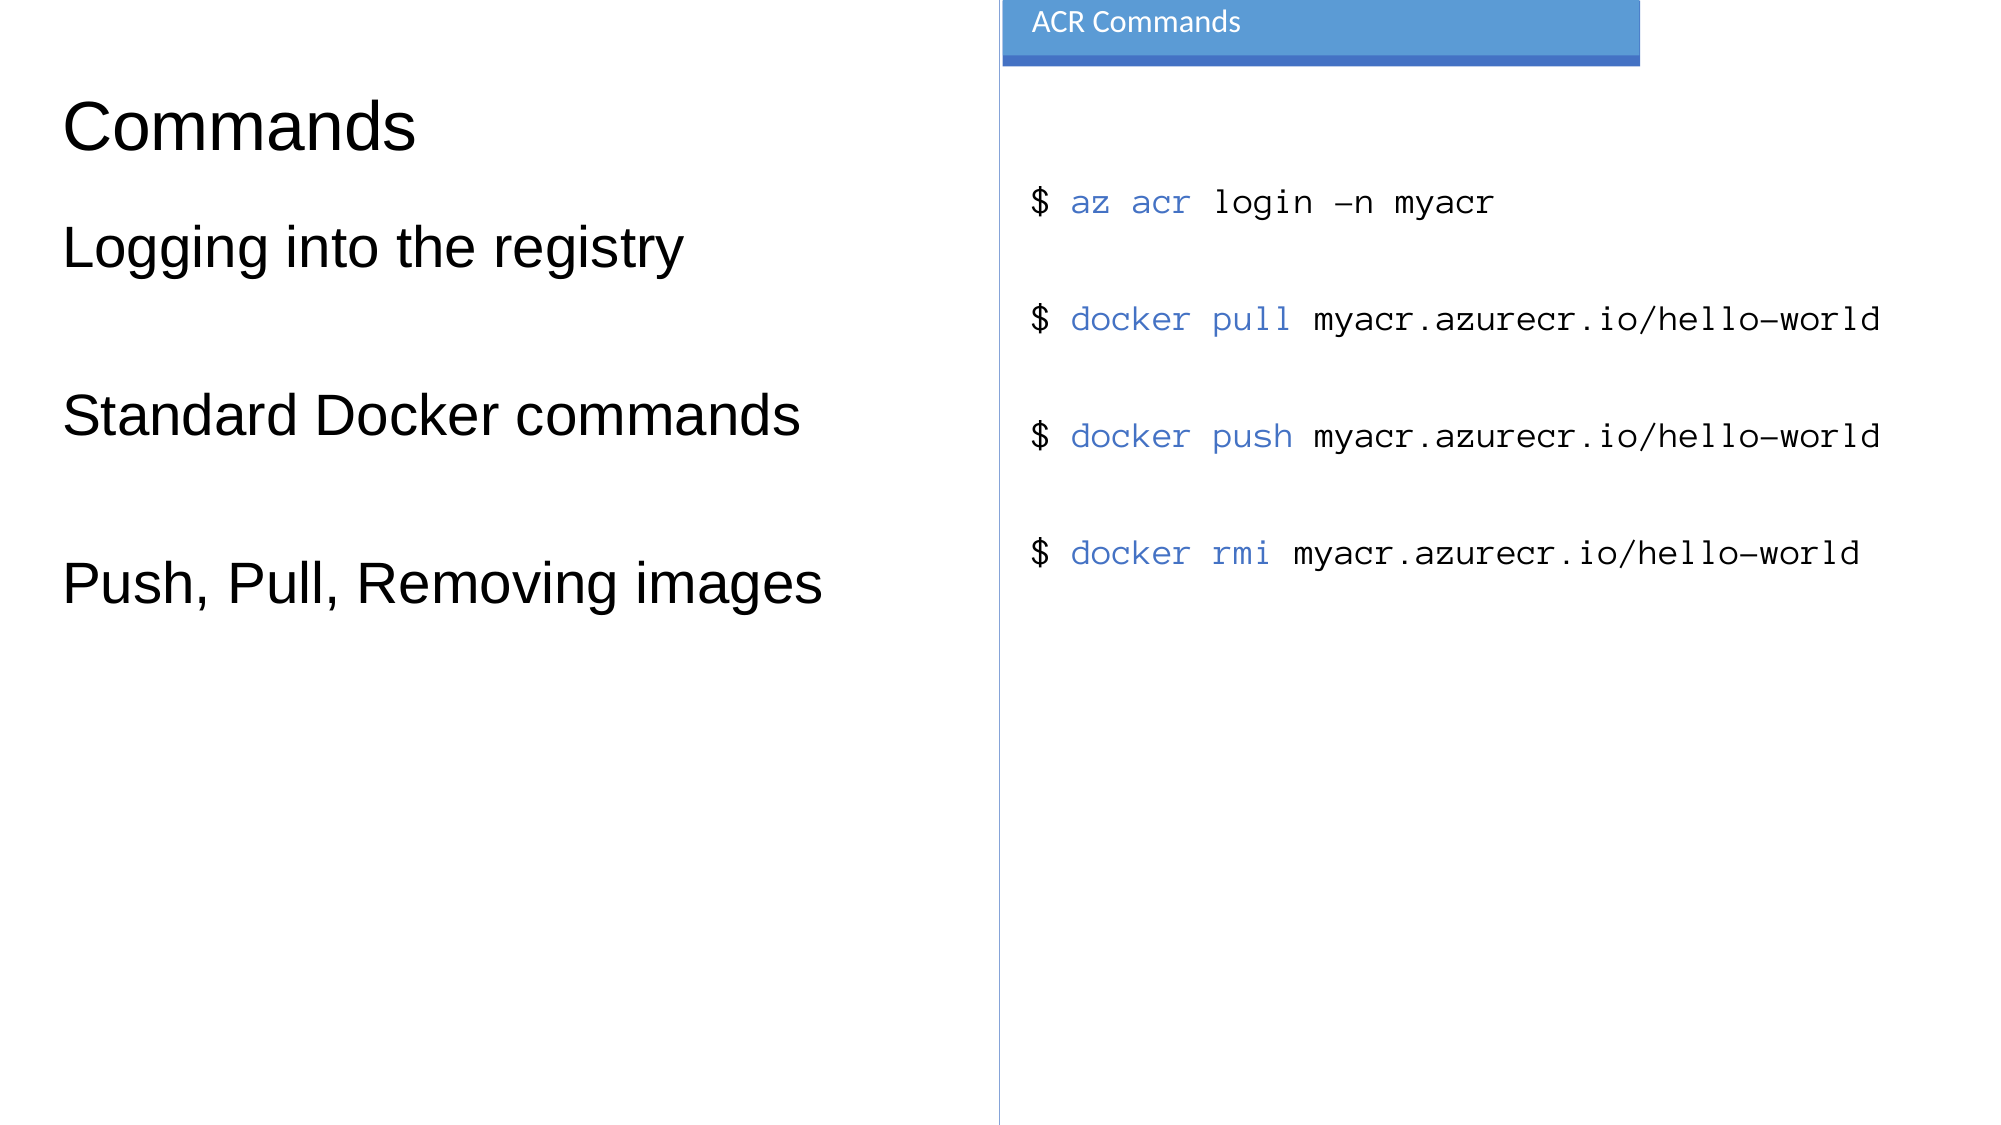

ACR Commands
# Commands
$ az acr login –n myacr

$ docker pull myacr.azurecr.io/hello-world

$ docker push myacr.azurecr.io/hello-world

$ docker rmi myacr.azurecr.io/hello-world
Logging into the registry

Standard Docker commands

Push, Pull, Removing images